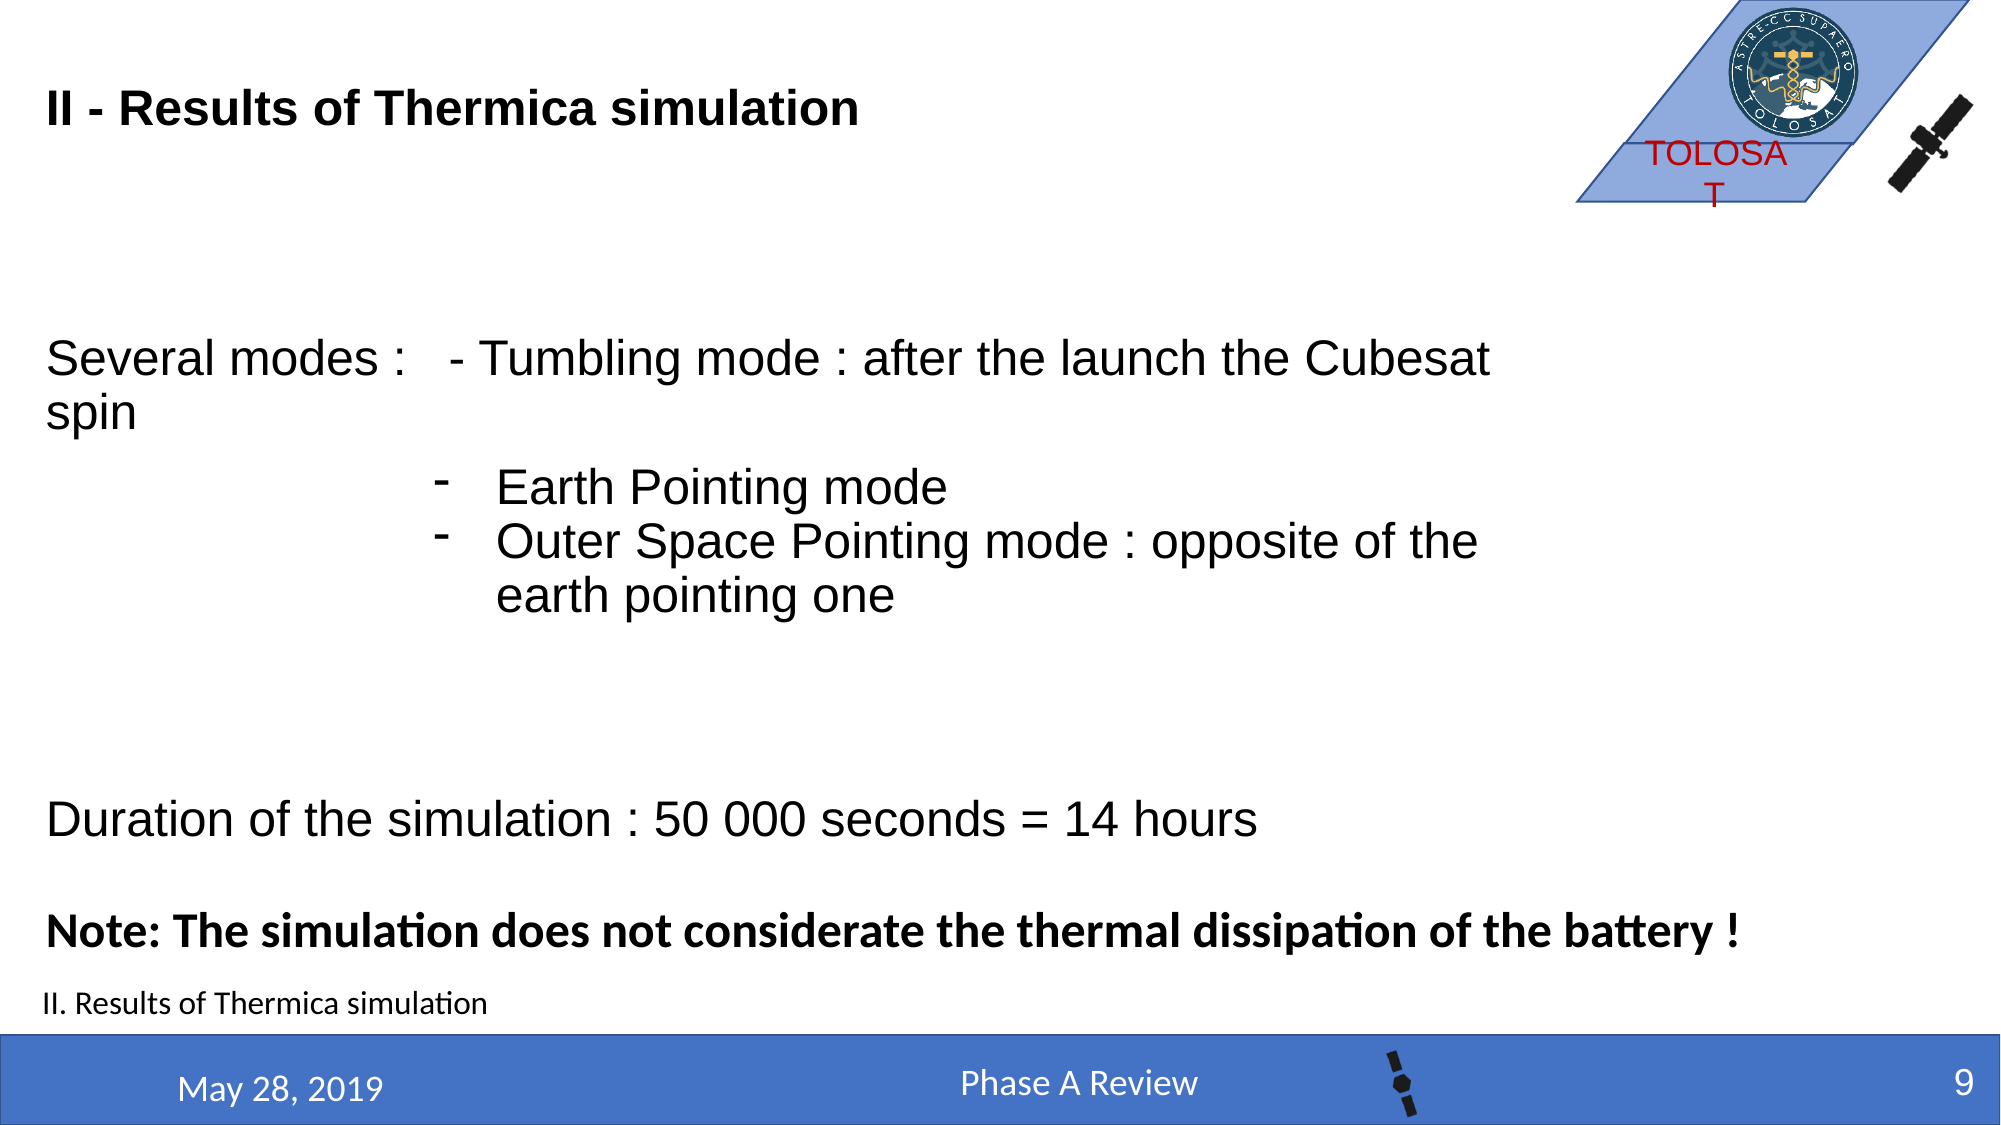

# II - Results of Thermica simulation

Several modes :   - Tumbling mode : after the launch the Cubesat spin
Earth Pointing mode
Outer Space Pointing mode : opposite of the earth pointing one

Duration of the simulation : 50 000 seconds = 14 hours
Note: The simulation does not considerate the thermal dissipation of the battery !
II. Results of Thermica simulation

9